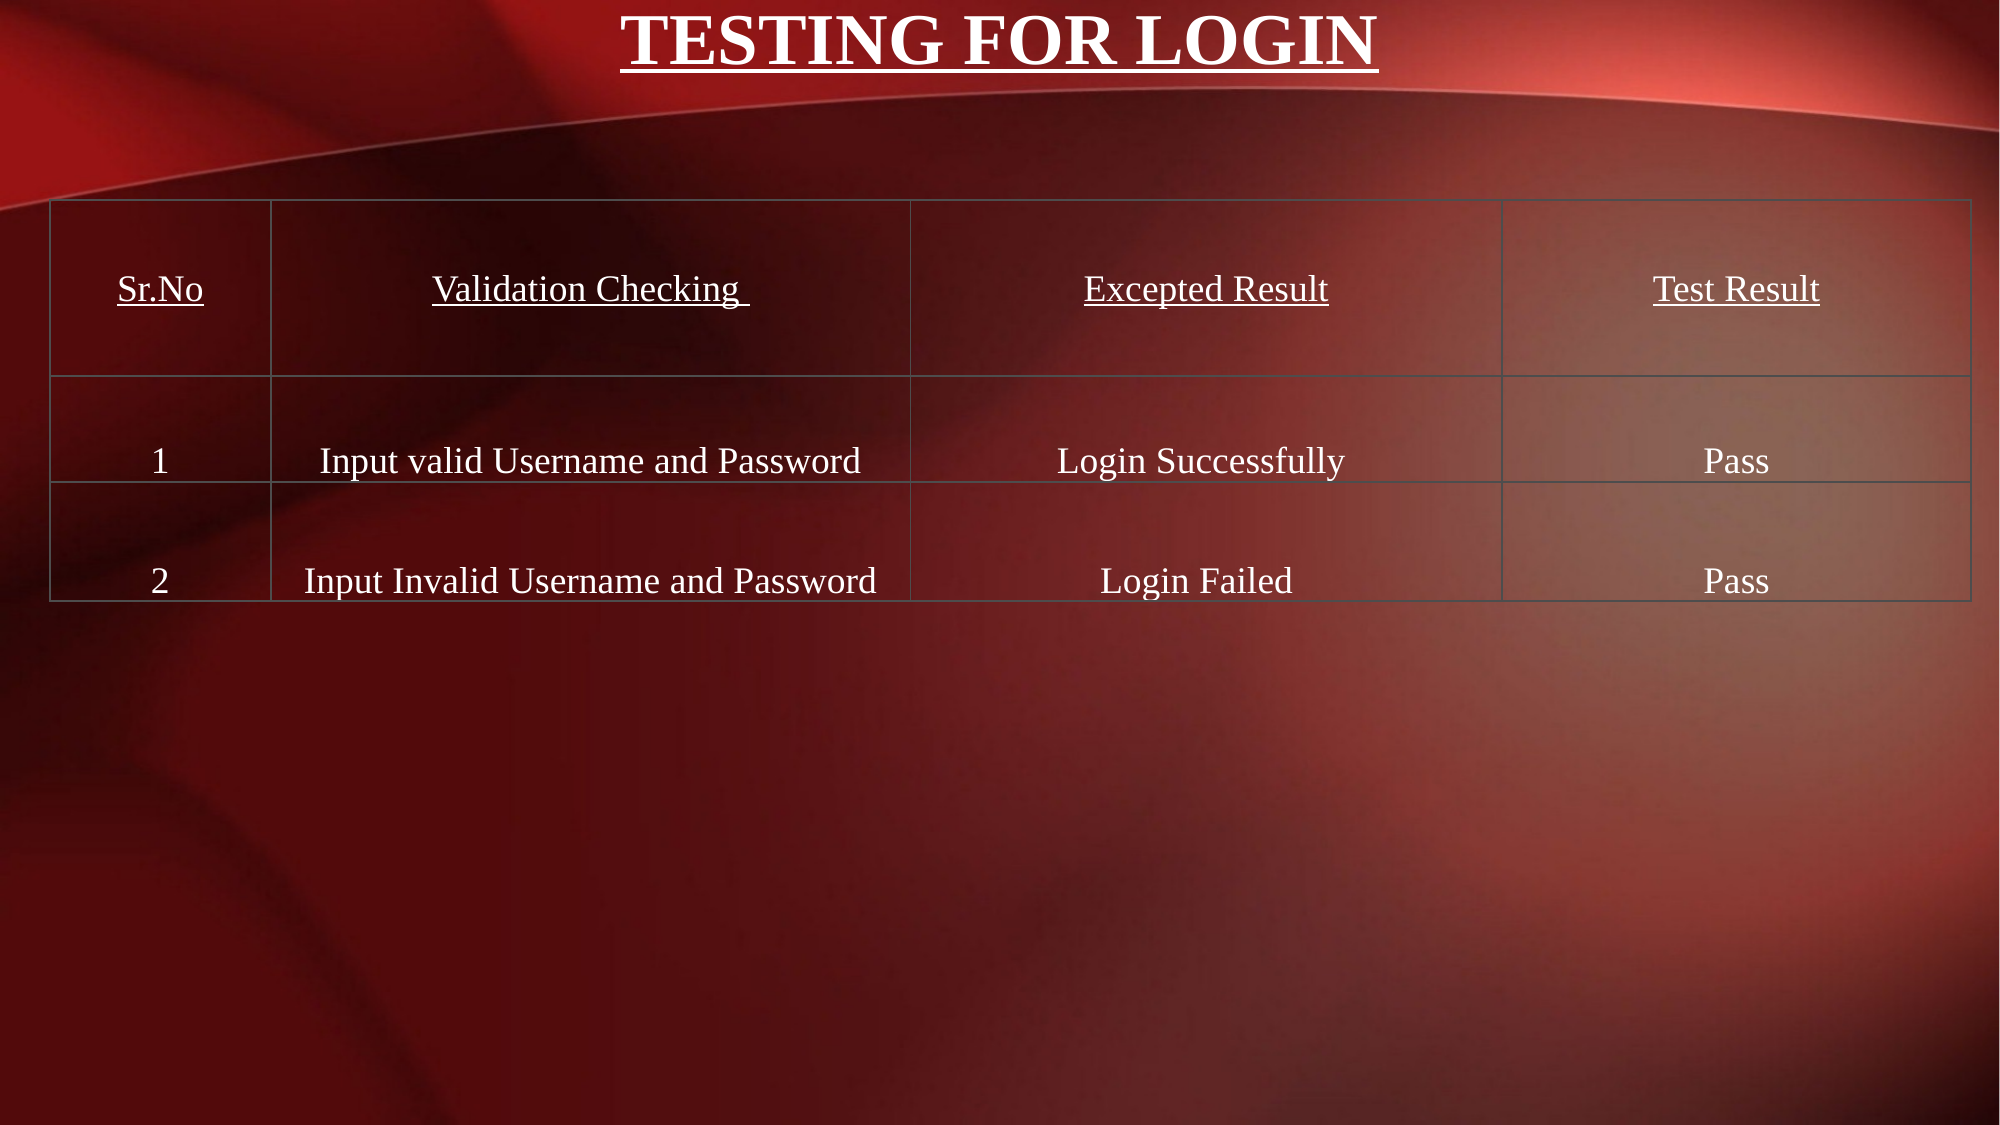

Testing For Login
| Sr.No | Validation Checking | Excepted Result | Test Result |
| --- | --- | --- | --- |
| 1 | Input valid Username and Password | Login Successfully | Pass |
| 2 | Input Invalid Username and Password | Login Failed | Pass |